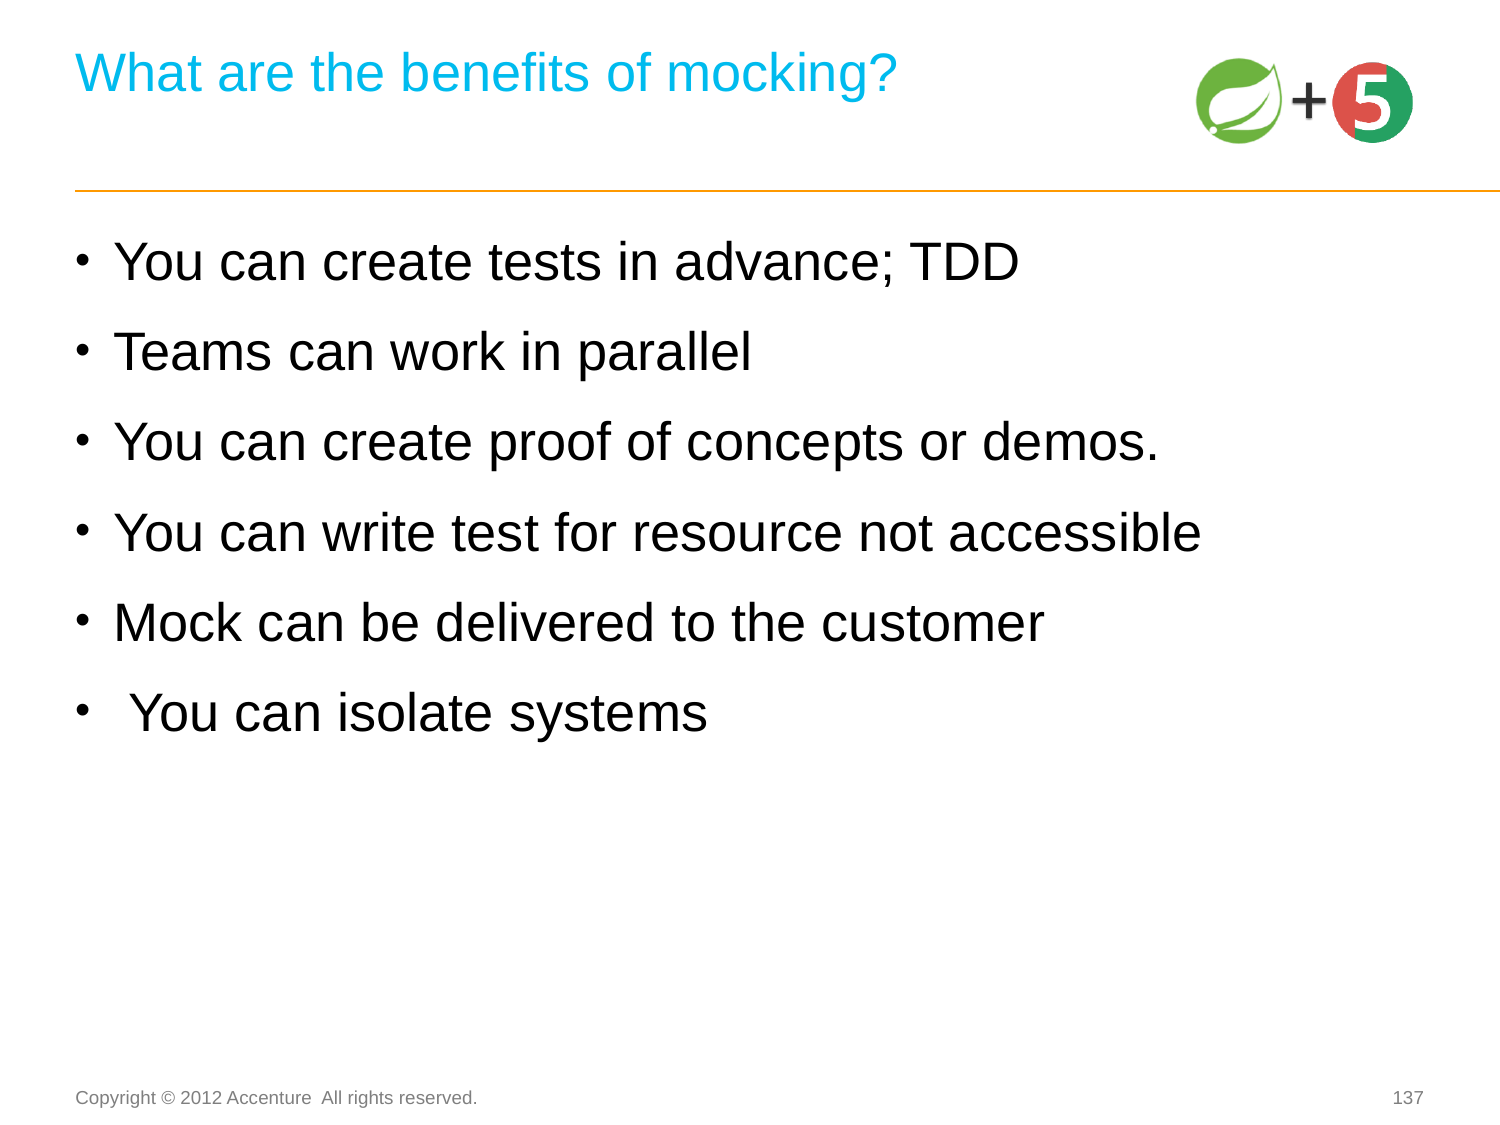

# What are the benefits of mocking?
You can create tests in advance; TDD
Teams can work in parallel
You can create proof of concepts or demos.
You can write test for resource not accessible
Mock can be delivered to the customer
 You can isolate systems